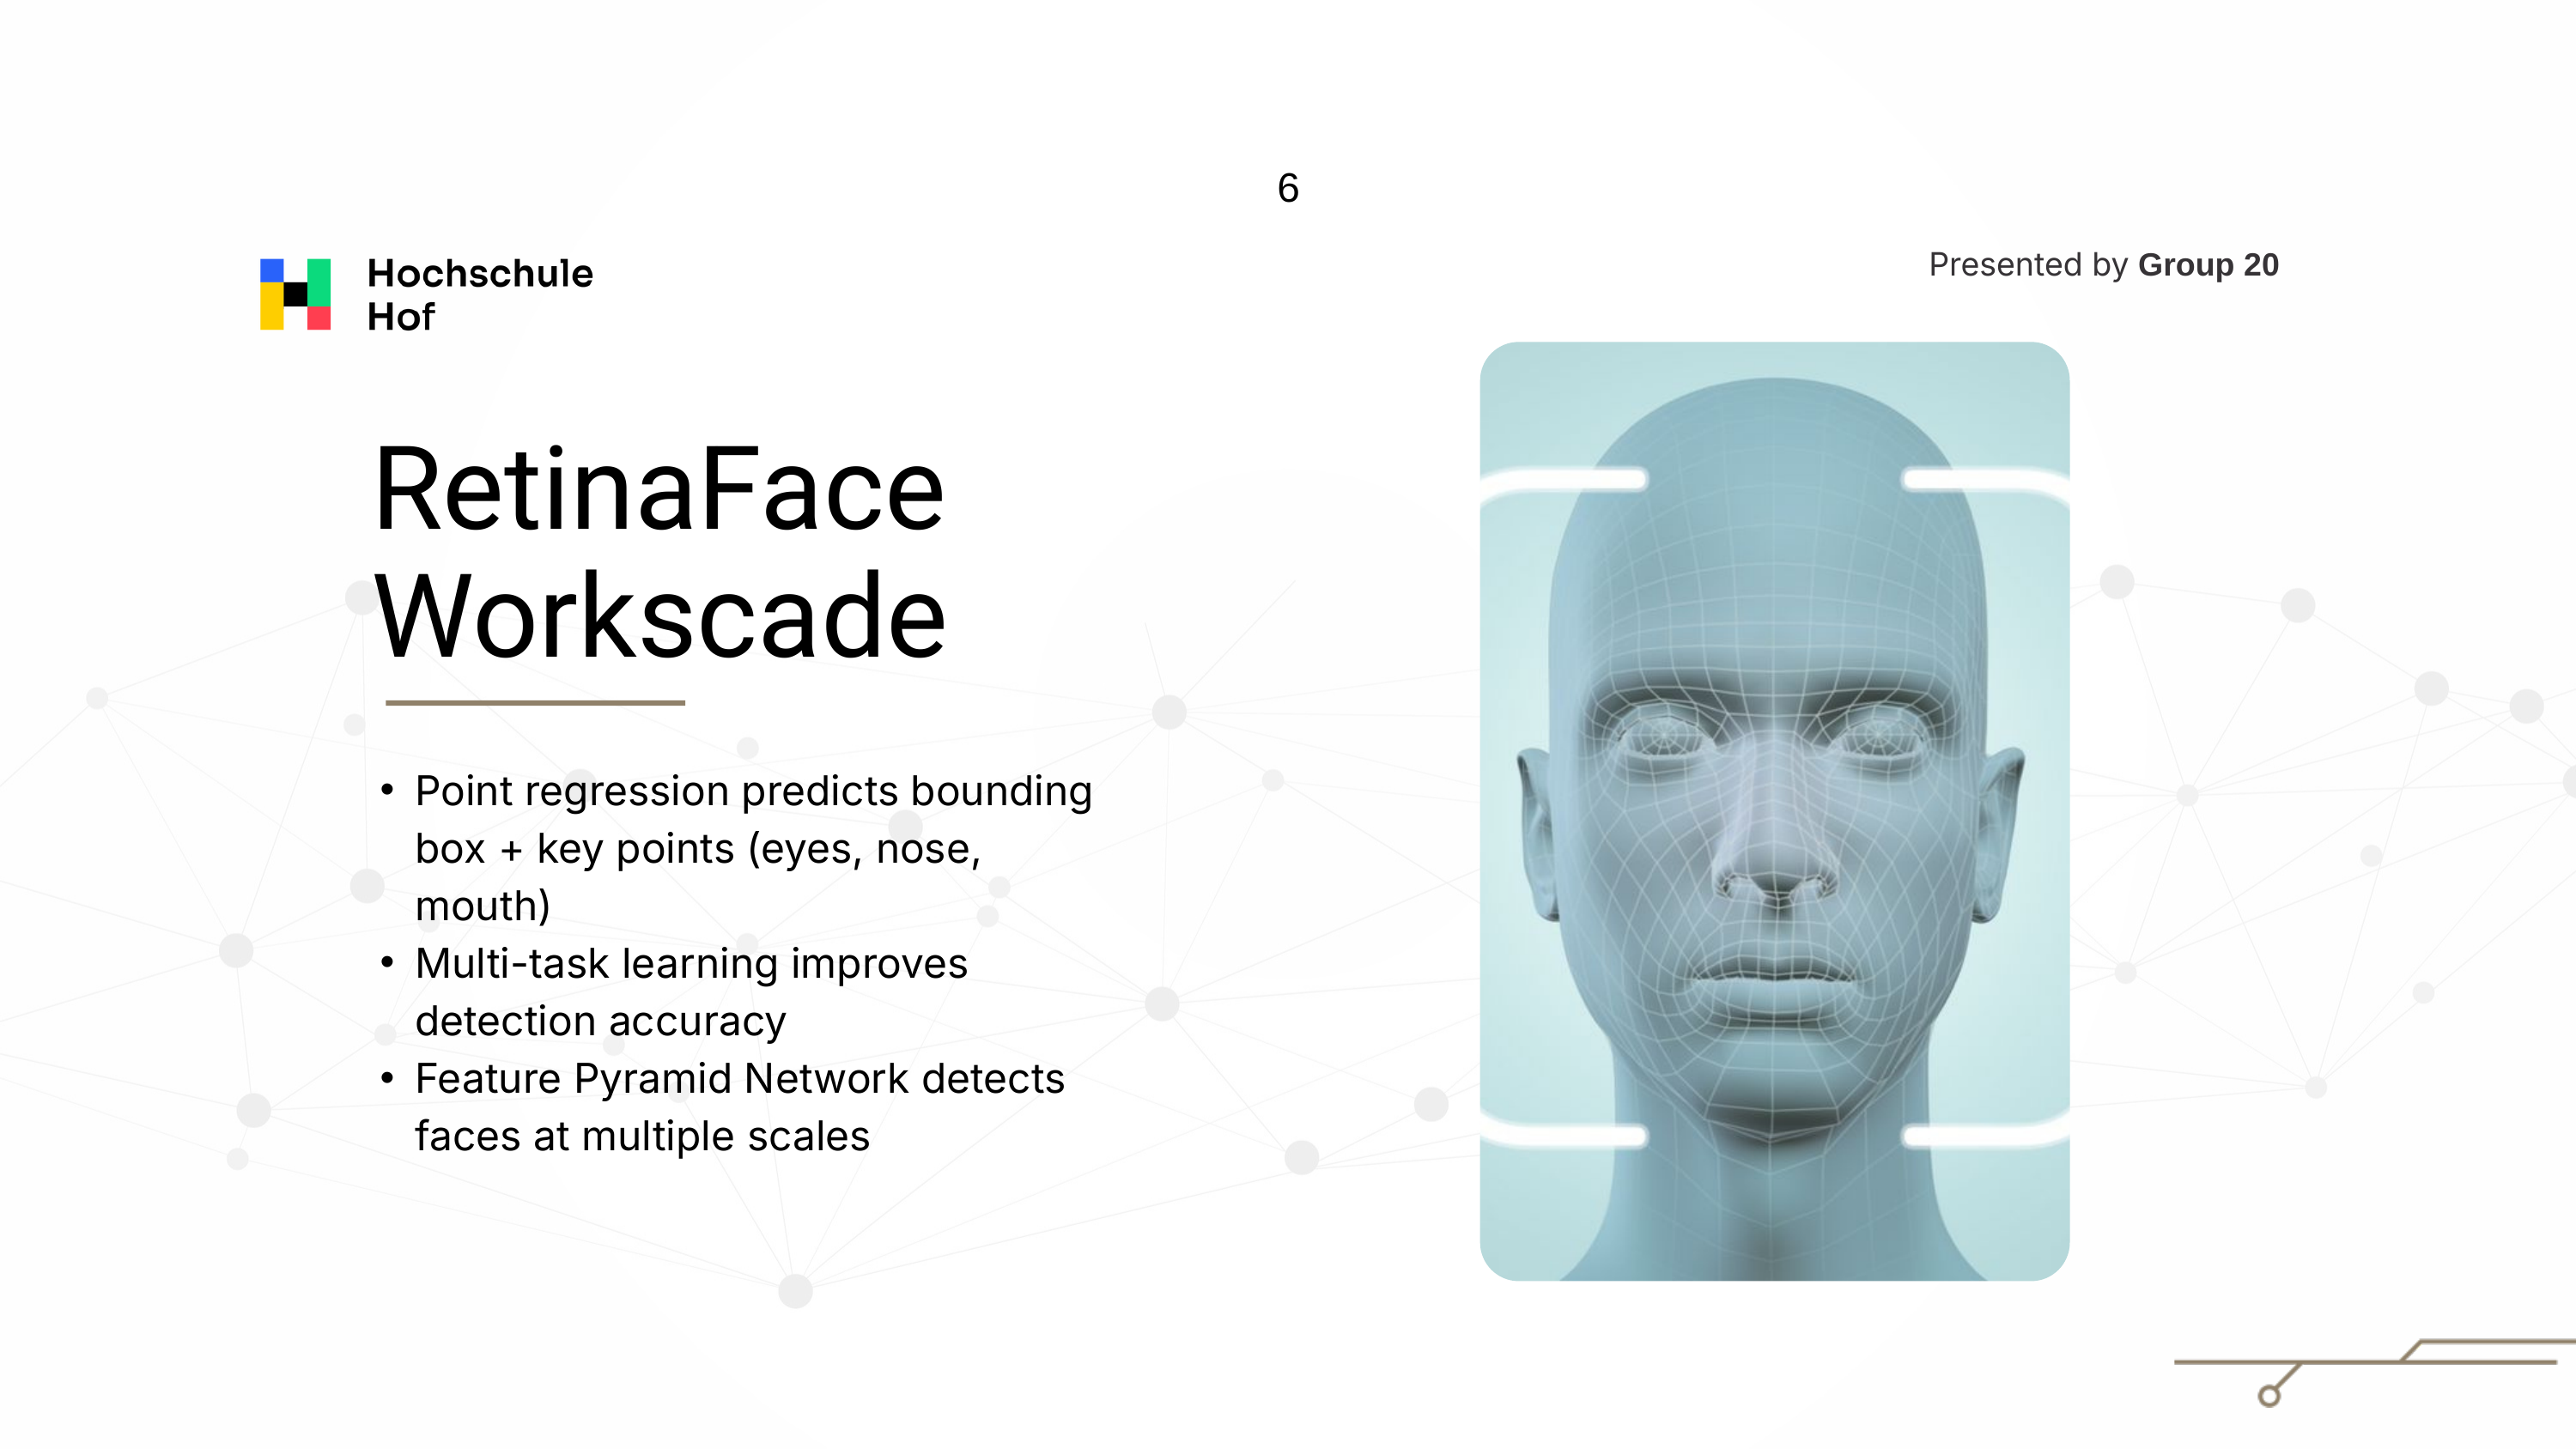

6

Presented by Group 20

RetinaFace Workscade

Point regression predicts bounding box + key points (eyes, nose, mouth)
Multi-task learning improves detection accuracy
Feature Pyramid Network detects faces at multiple scales